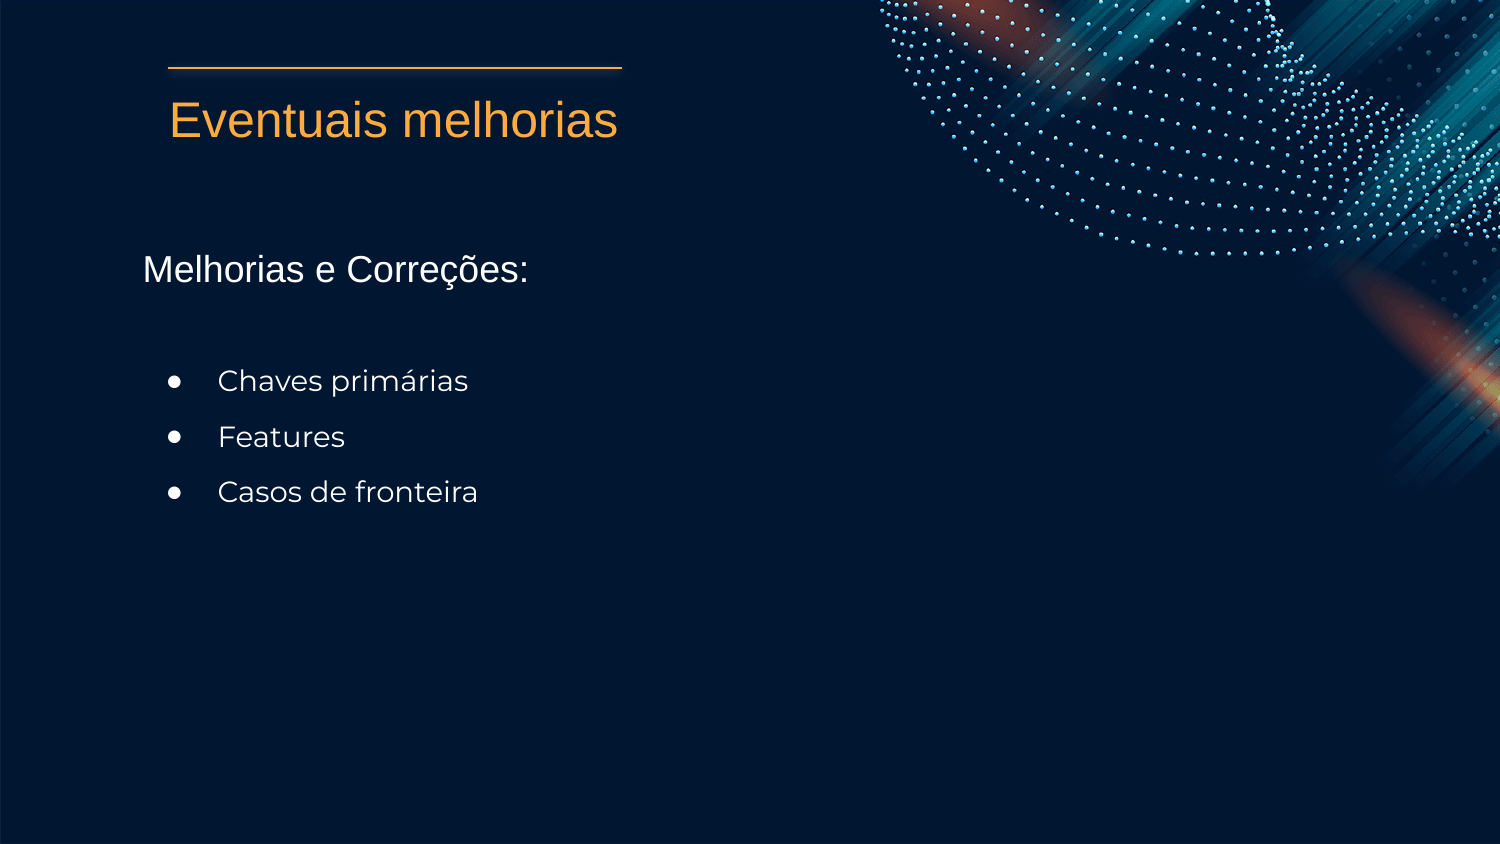

# Eventuais melhorias
Melhorias e Correções:
Chaves primárias
Features
Casos de fronteira